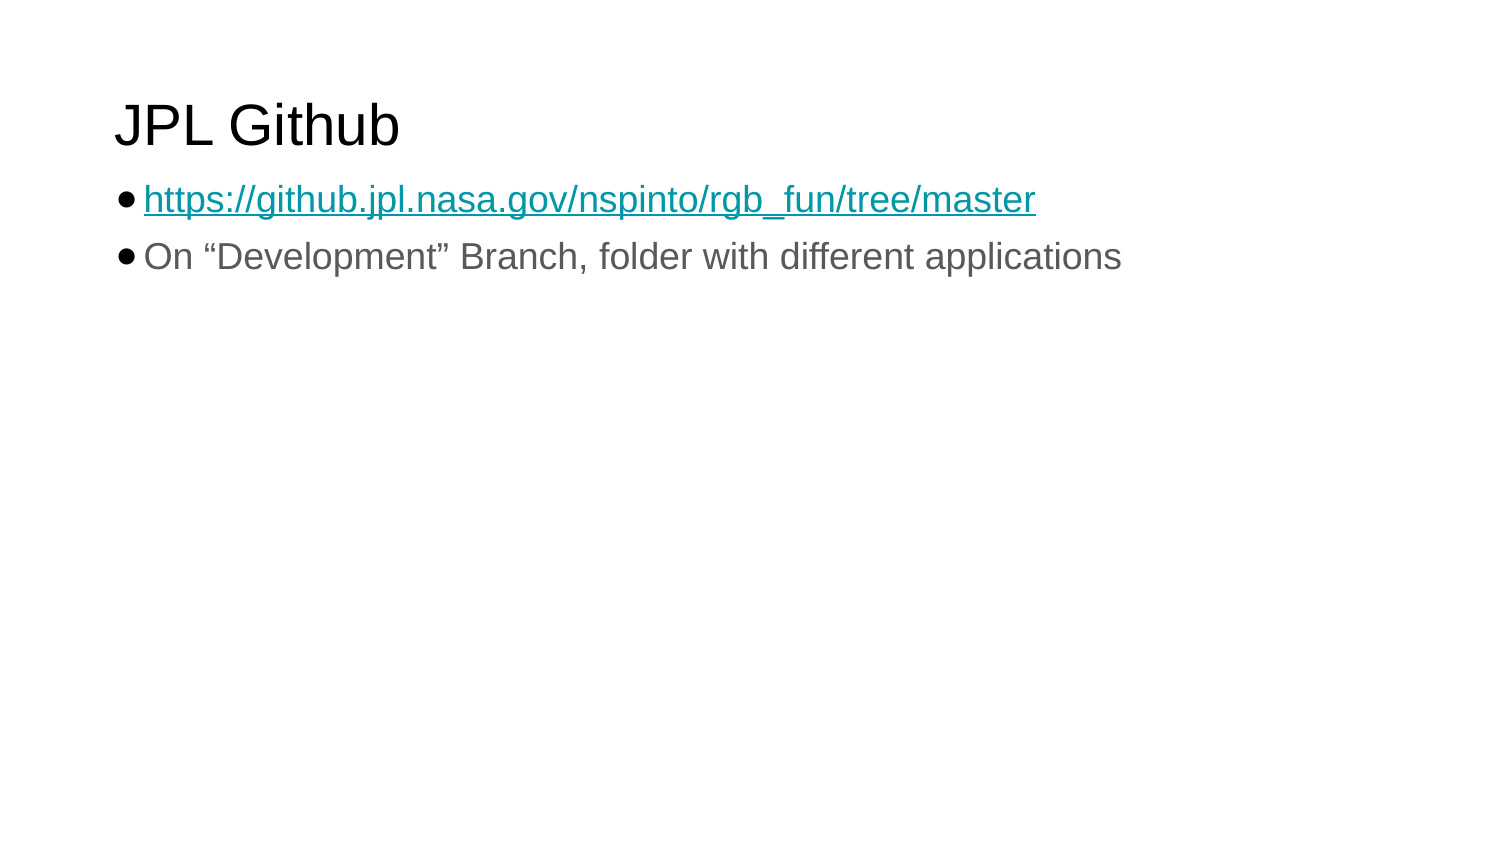

# JPL Github
https://github.jpl.nasa.gov/nspinto/rgb_fun/tree/master
On “Development” Branch, folder with different applications